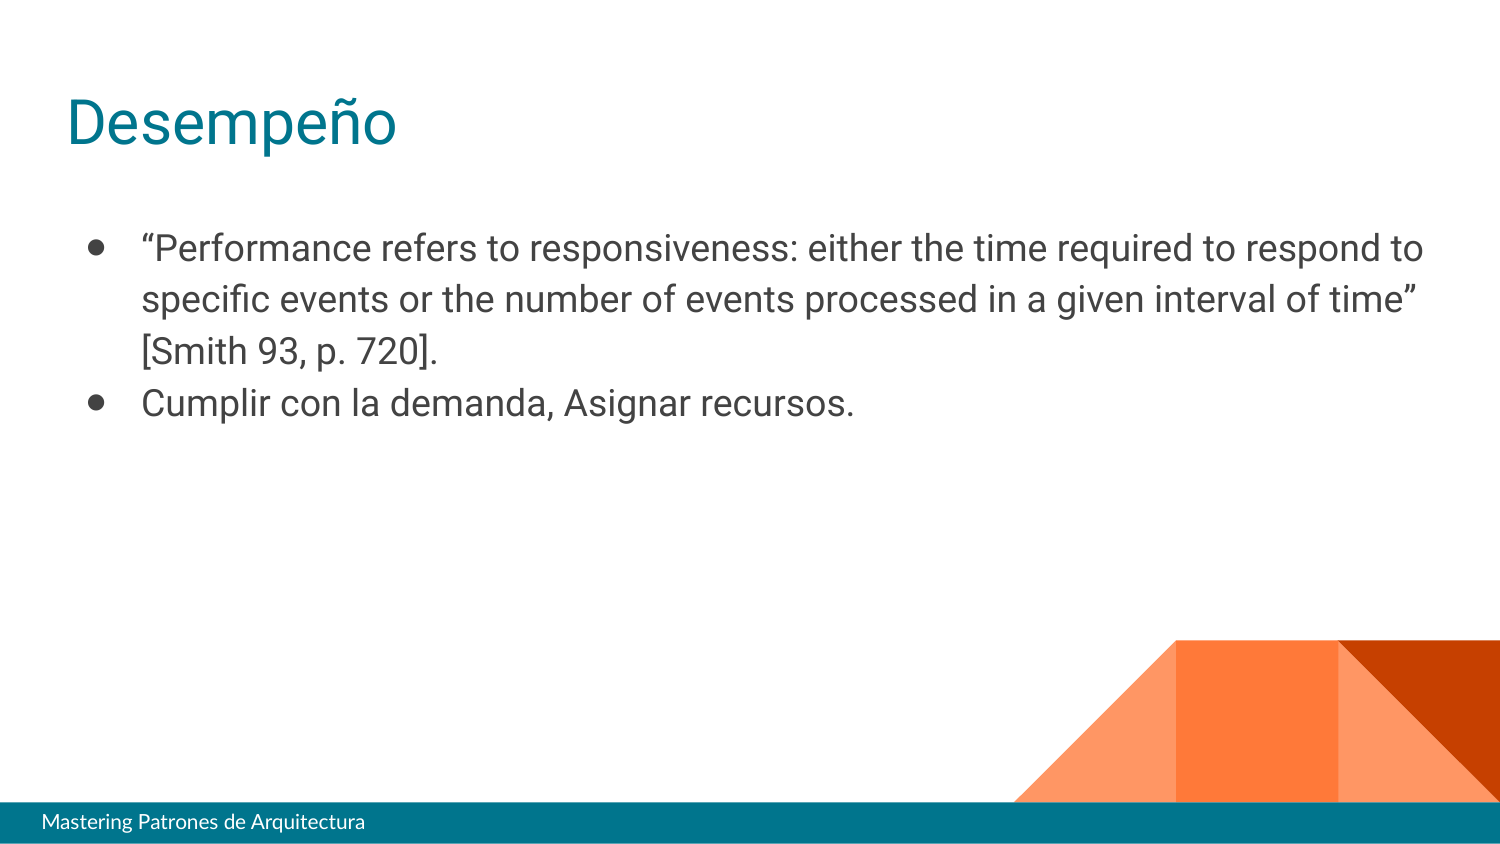

# Desempeño
“Performance refers to responsiveness: either the time required to respond to specific events or the number of events processed in a given interval of time” [Smith 93, p. 720].
Cumplir con la demanda, Asignar recursos.